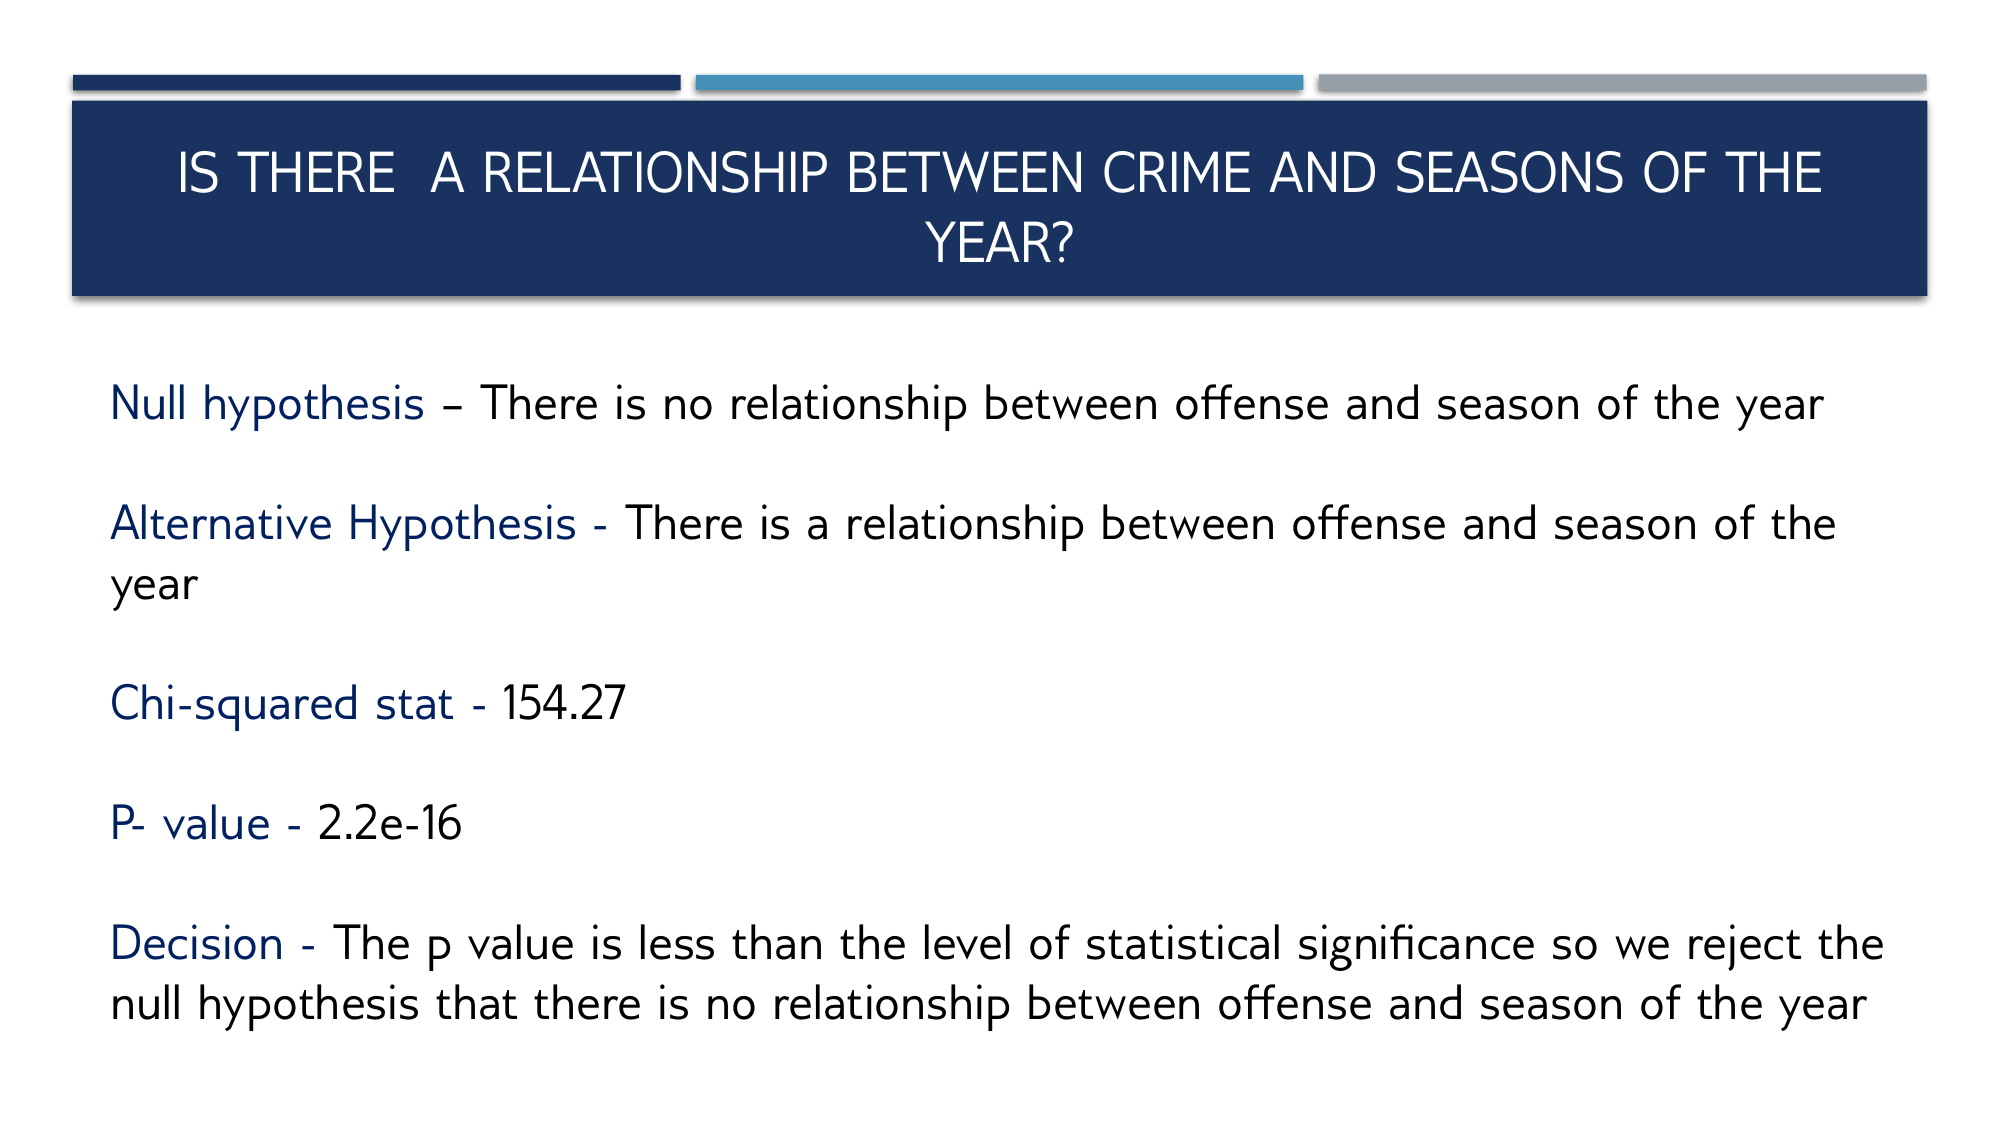

# IS THERE  A RELATIONSHIP BETWEEN CRIME AND SEASONS OF THE YEAR?
Null hypothesis – There is no relationship between offense and season of the year

Alternative Hypothesis - There is a relationship between offense and season of the year

Chi-squared stat - 154.27

P- value - 2.2e-16

Decision - The p value is less than the level of statistical significance so we reject the null hypothesis that there is no relationship between offense and season of the year